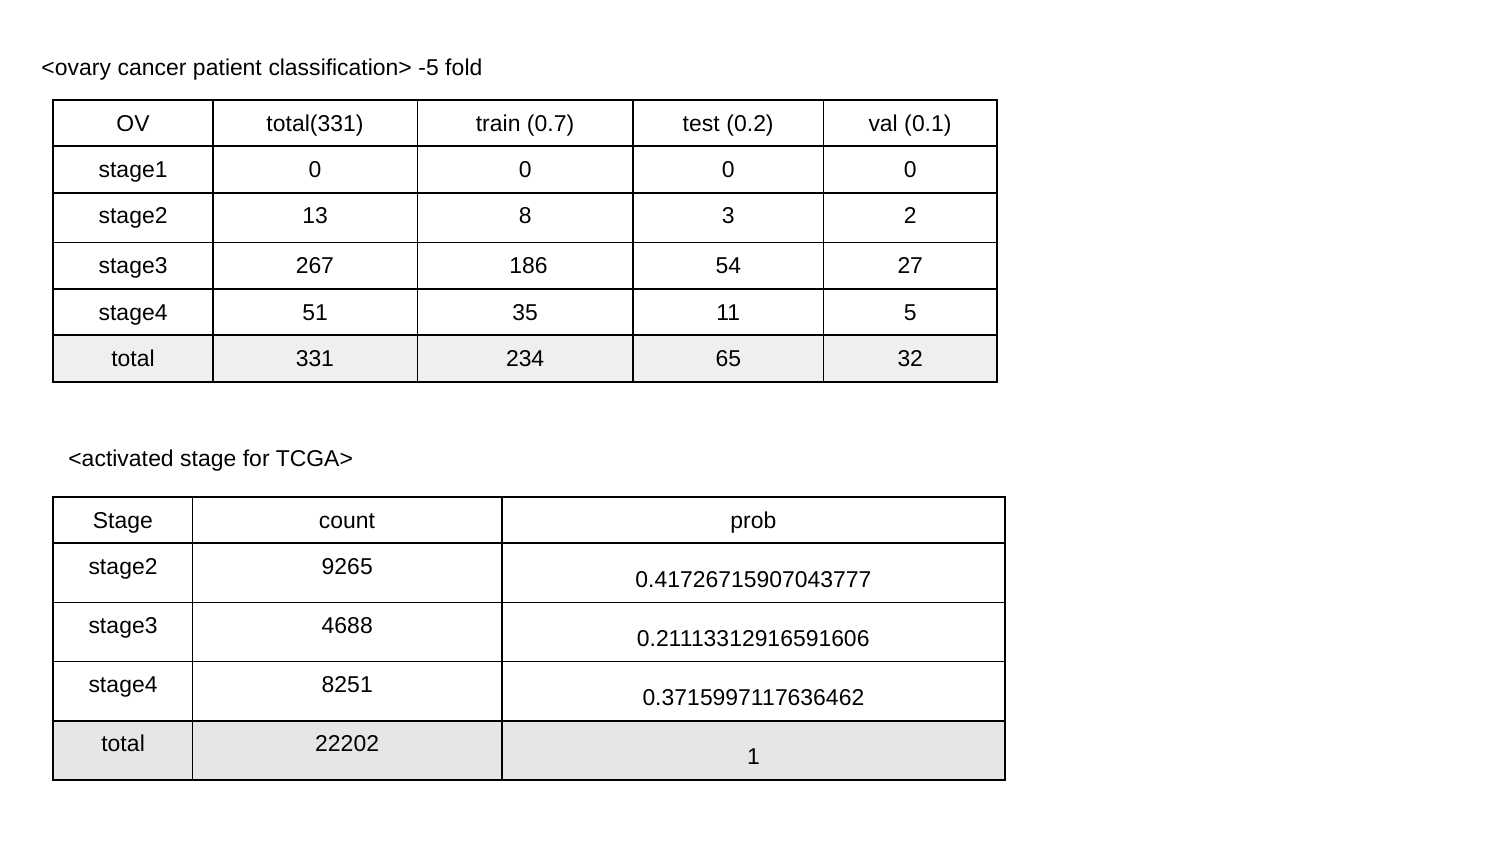

<ovary cancer patient classification> -5 fold
| OV | total(331) | train (0.7) | test (0.2) | val (0.1) |
| --- | --- | --- | --- | --- |
| stage1 | 0 | 0 | 0 | 0 |
| stage2 | 13 | 8 | 3 | 2 |
| stage3 | 267 | 186 | 54 | 27 |
| stage4 | 51 | 35 | 11 | 5 |
| total | 331 | 234 | 65 | 32 |
<activated stage for TCGA>
| Stage | count | prob |
| --- | --- | --- |
| stage2 | 9265 | 0.41726715907043777 |
| stage3 | 4688 | 0.21113312916591606 |
| stage4 | 8251 | 0.3715997117636462 |
| total | 22202 | 1 |